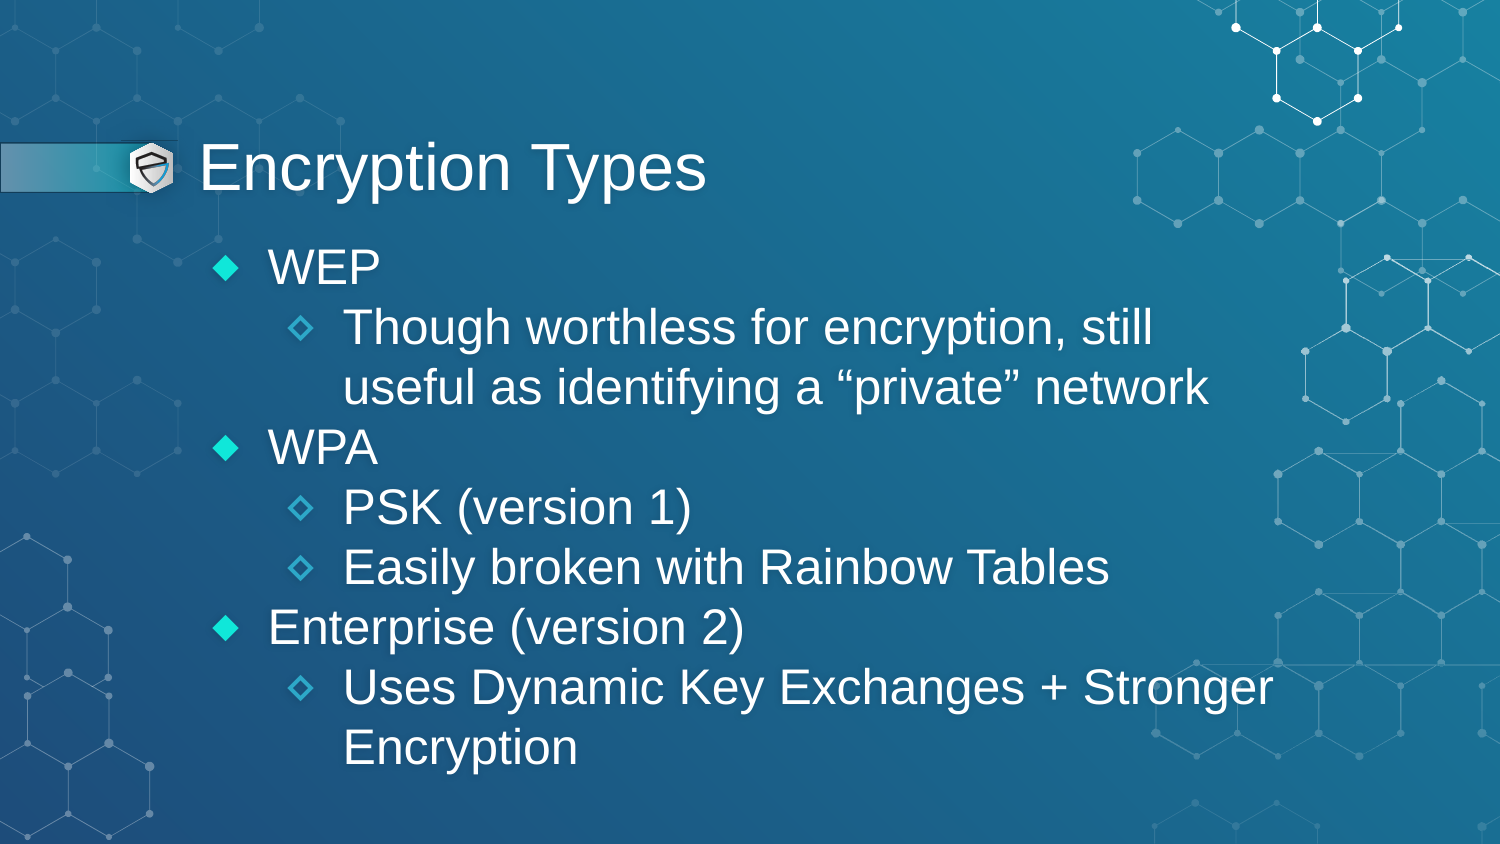

# Encryption Types
WEP
Though worthless for encryption, still useful as identifying a “private” network
WPA
PSK (version 1)
Easily broken with Rainbow Tables
Enterprise (version 2)
Uses Dynamic Key Exchanges + Stronger Encryption